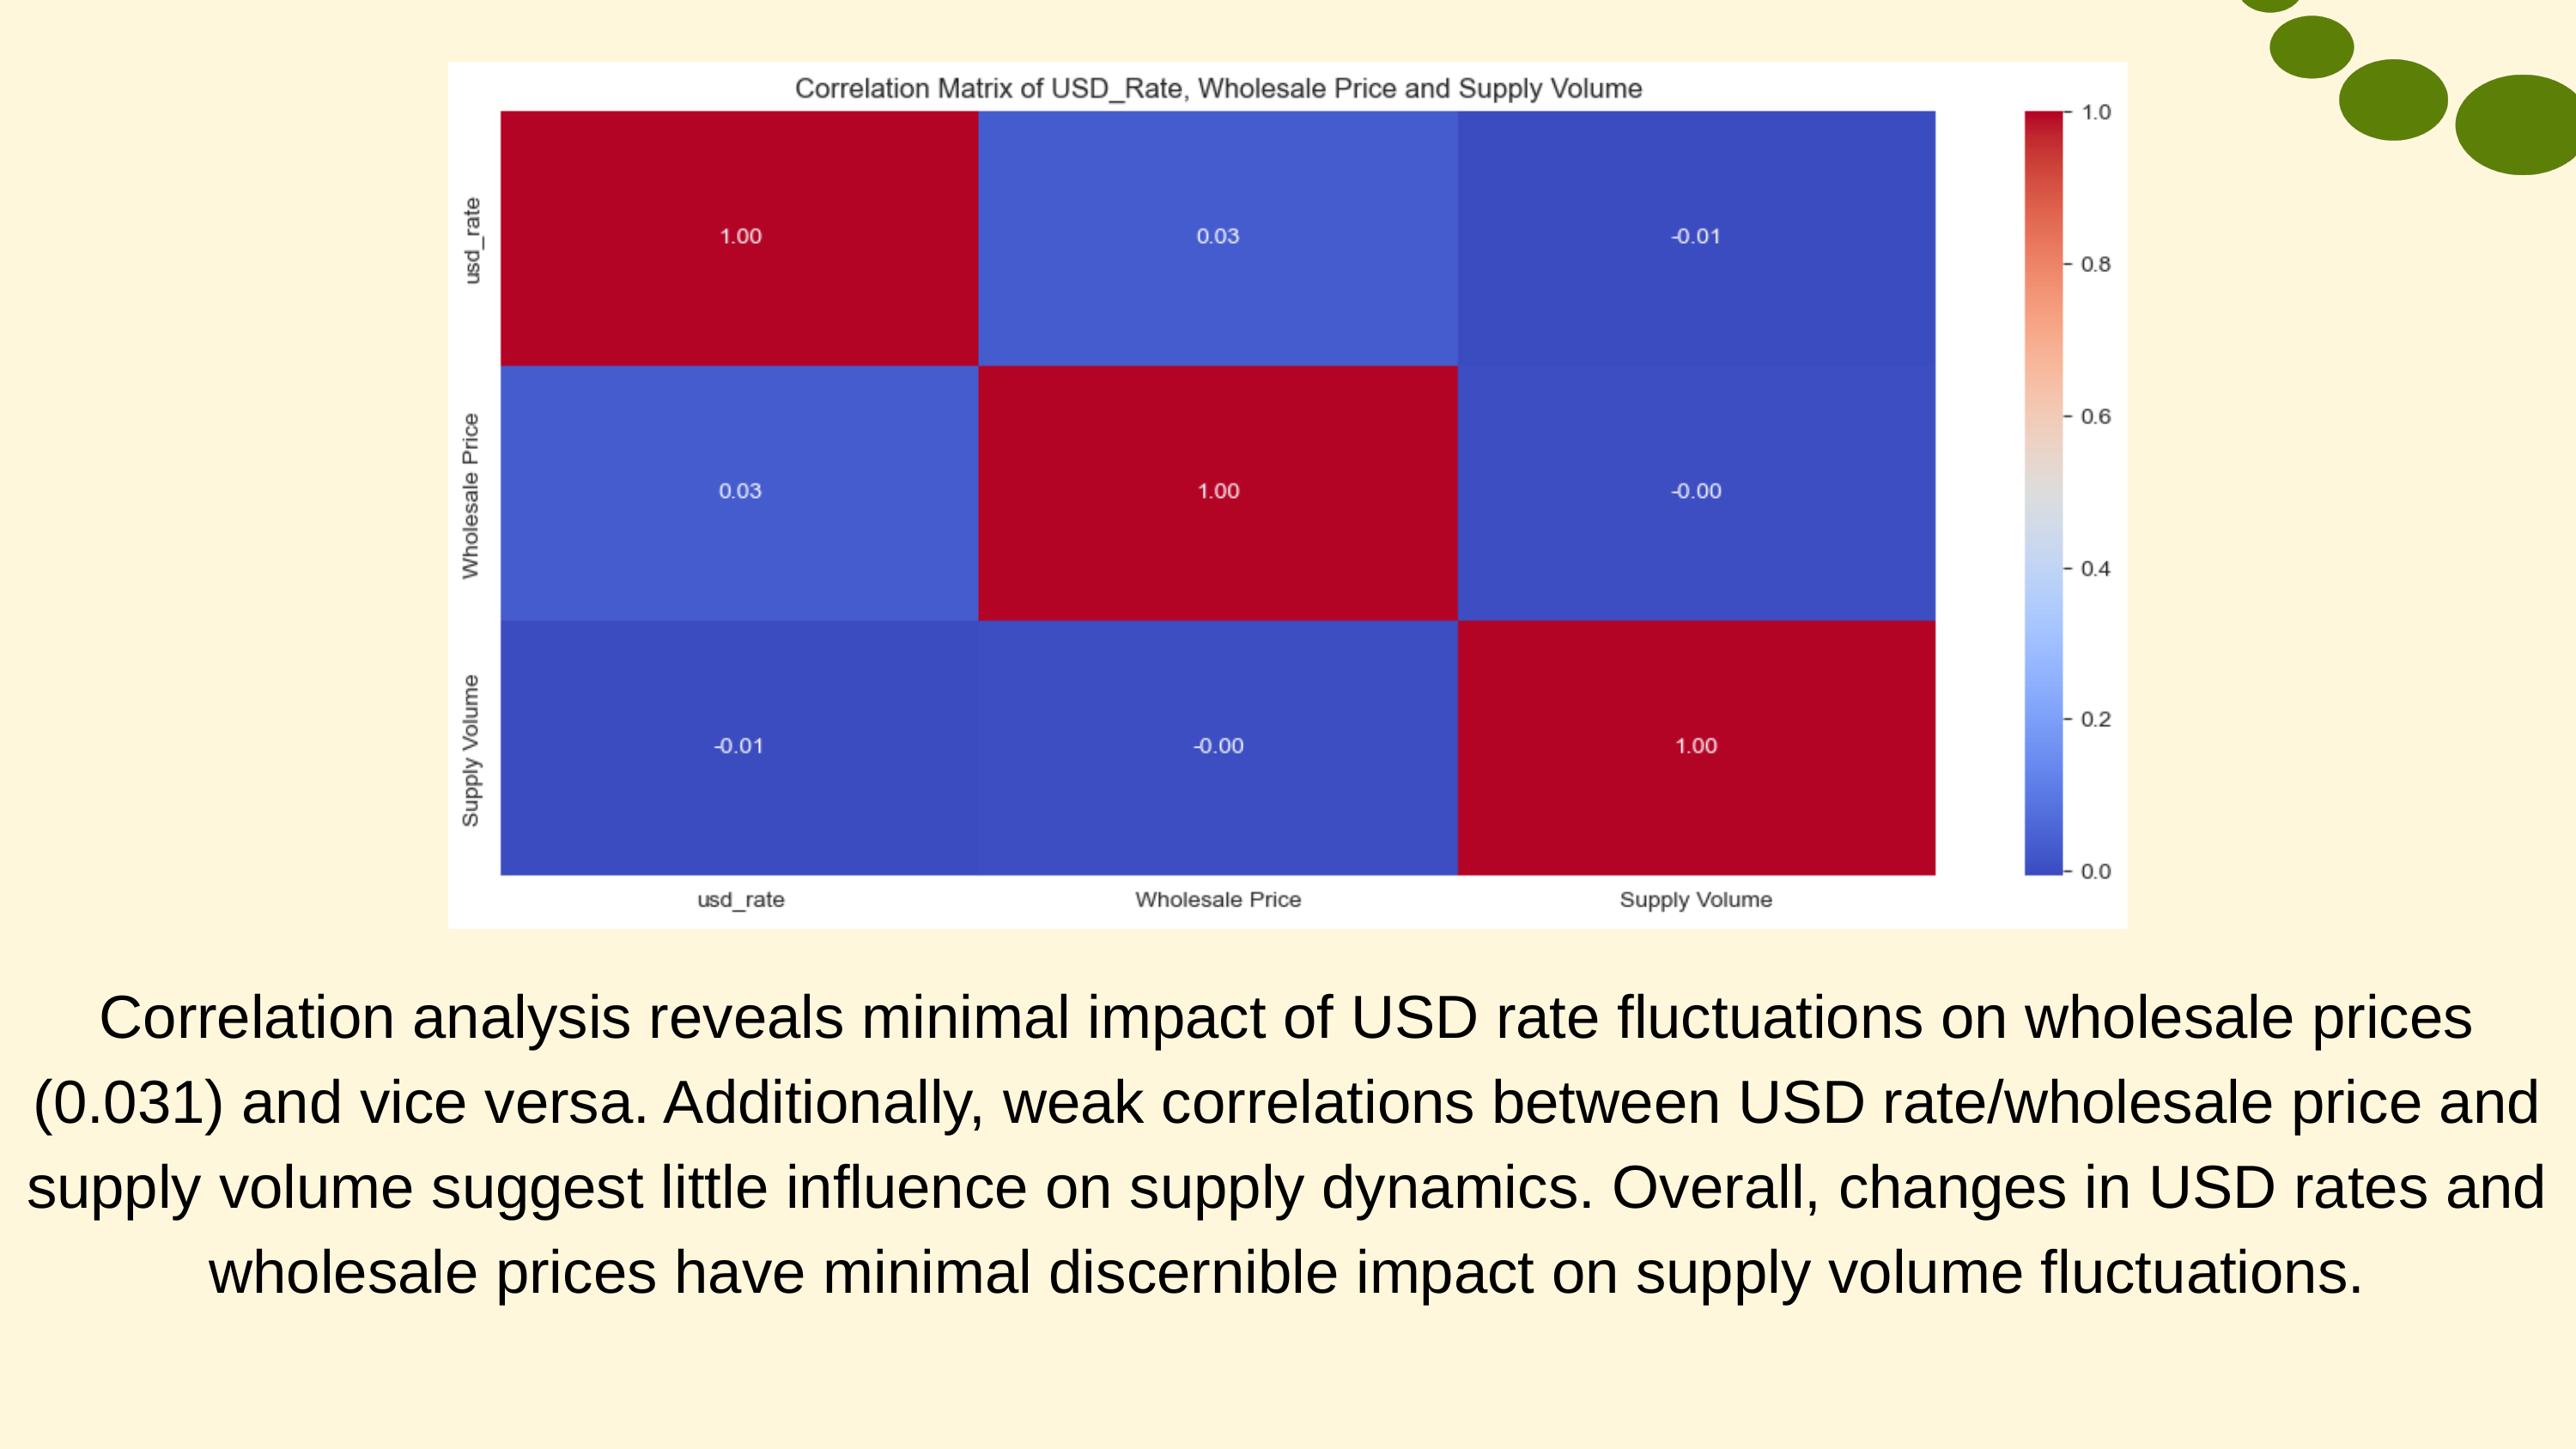

Correlation analysis reveals minimal impact of USD rate fluctuations on wholesale prices (0.031) and vice versa. Additionally, weak correlations between USD rate/wholesale price and supply volume suggest little influence on supply dynamics. Overall, changes in USD rates and wholesale prices have minimal discernible impact on supply volume fluctuations.